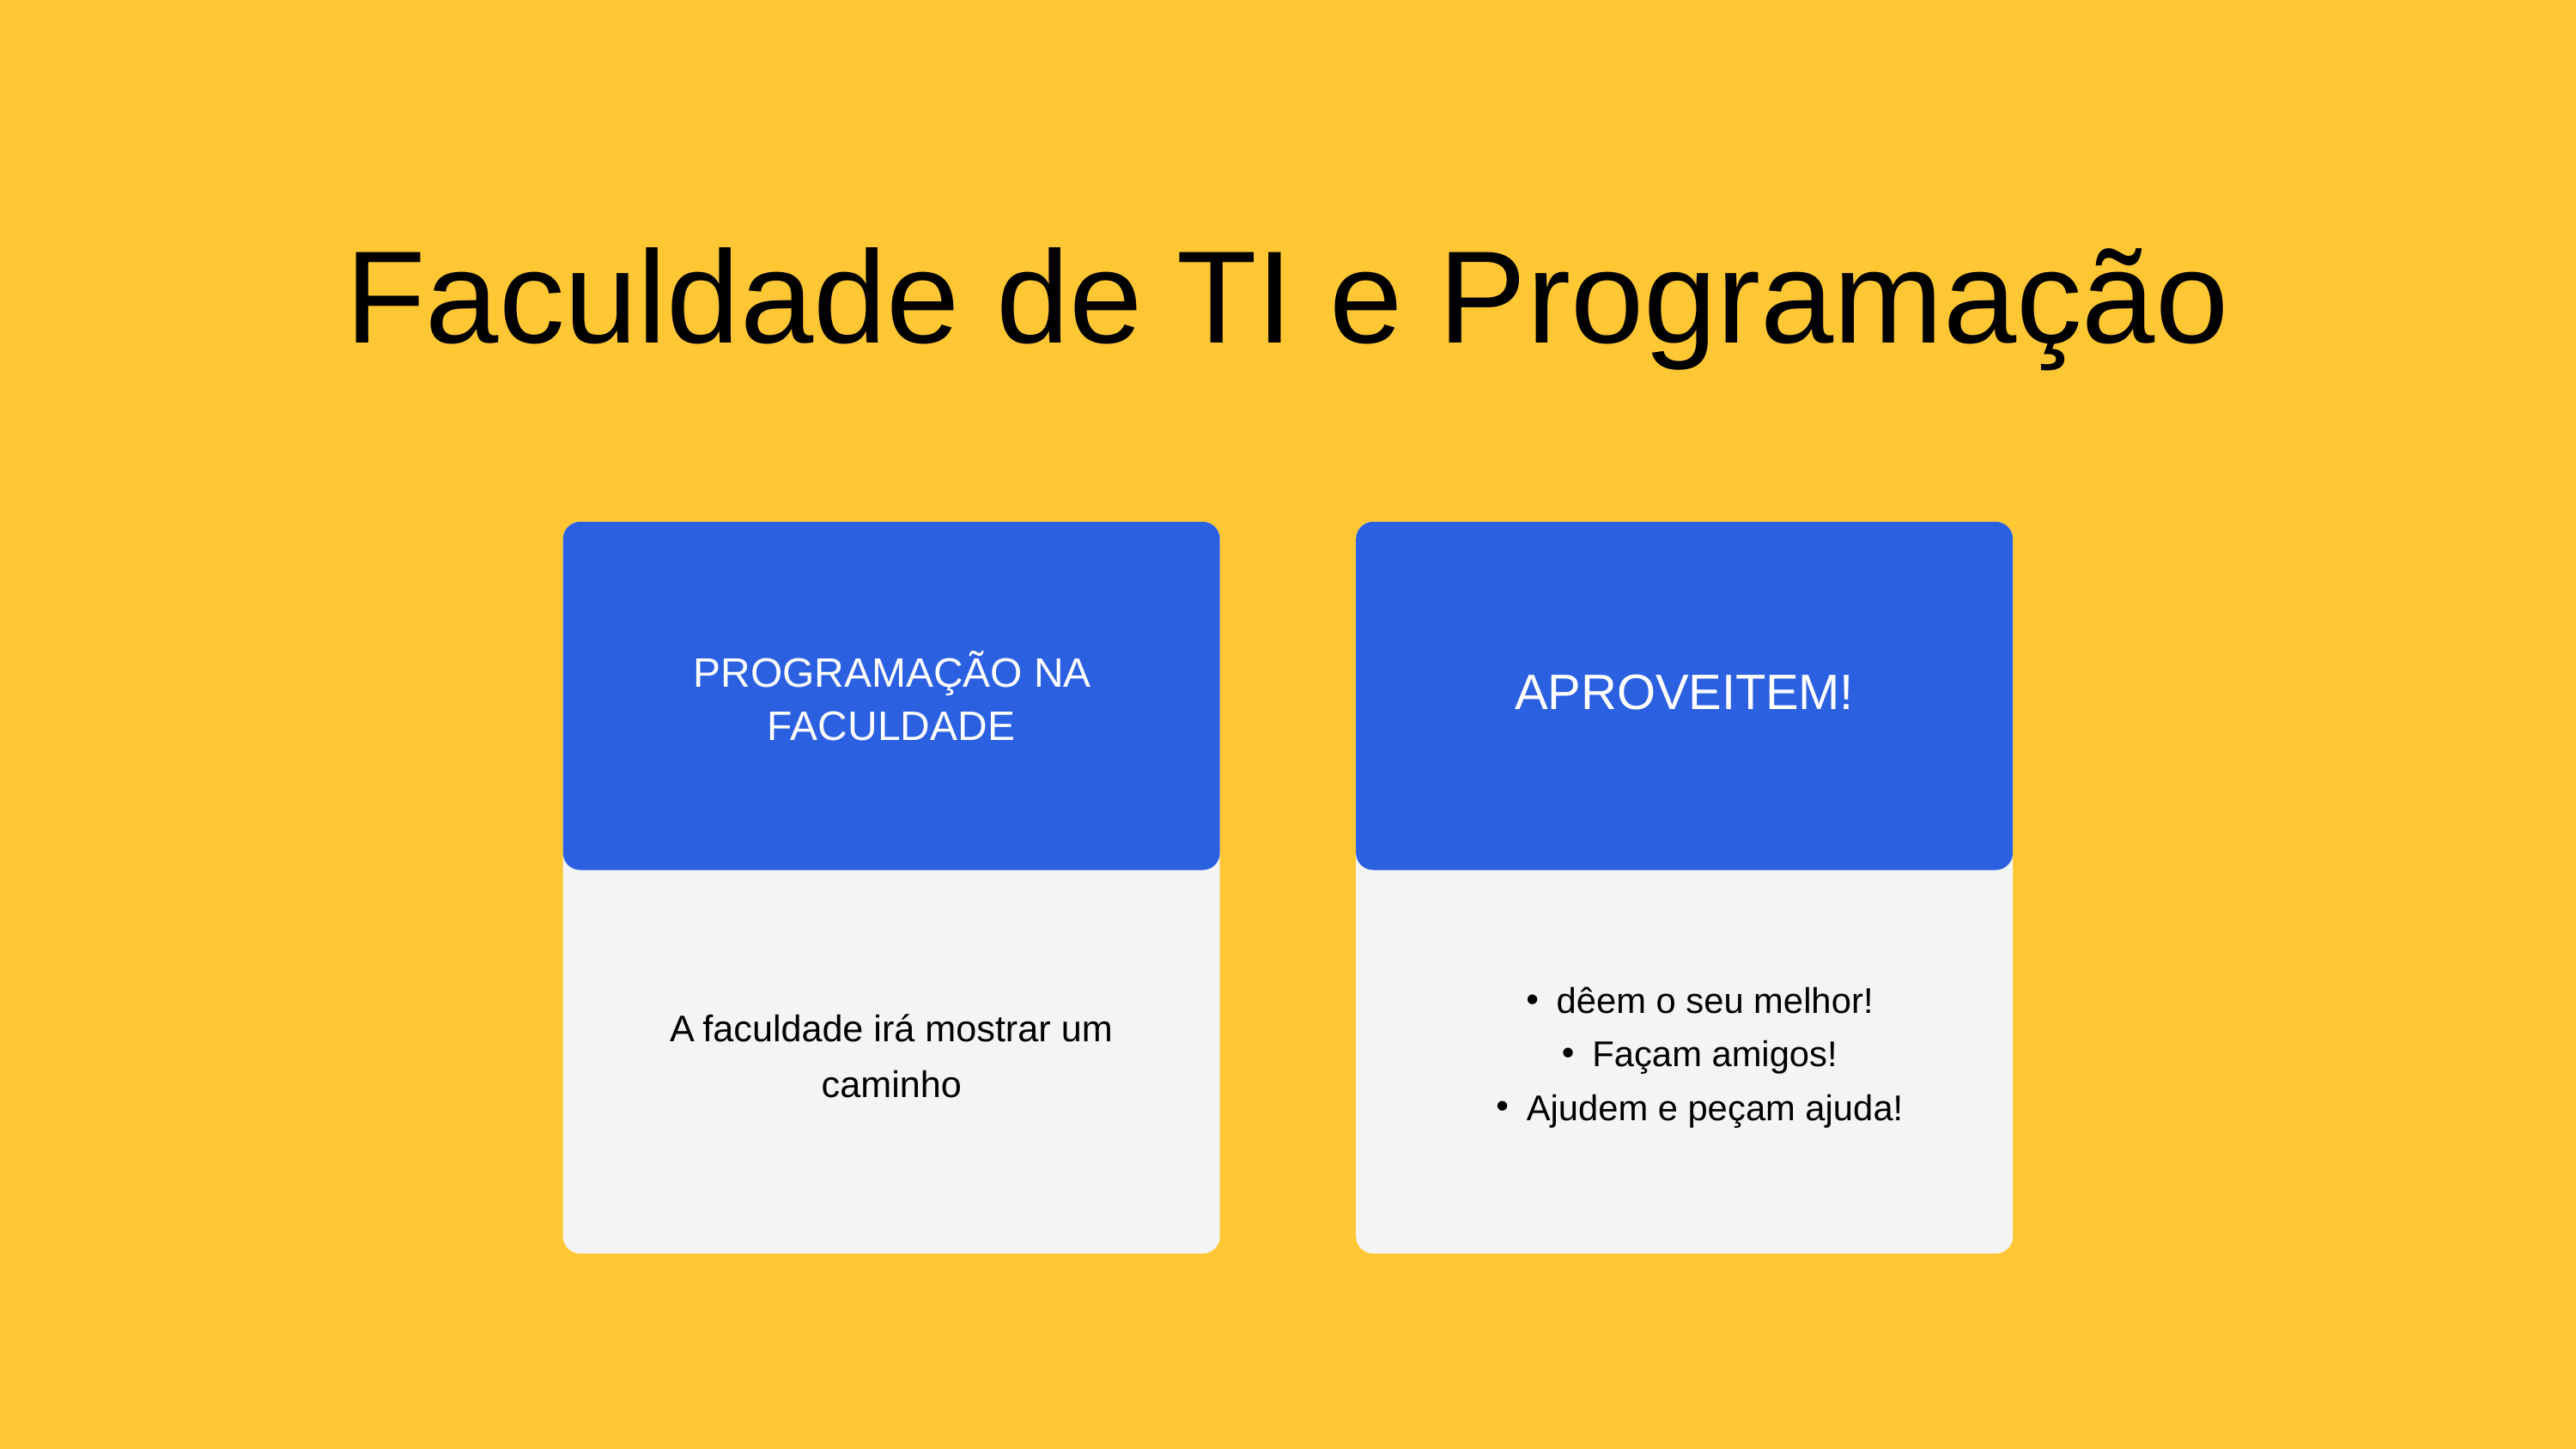

Faculdade de TI e Programação

PROGRAMAÇÃO NA FACULDADE
APROVEITEM!
dêem o seu melhor!
Façam amigos!
Ajudem e peçam ajuda!
A faculdade irá mostrar um caminho